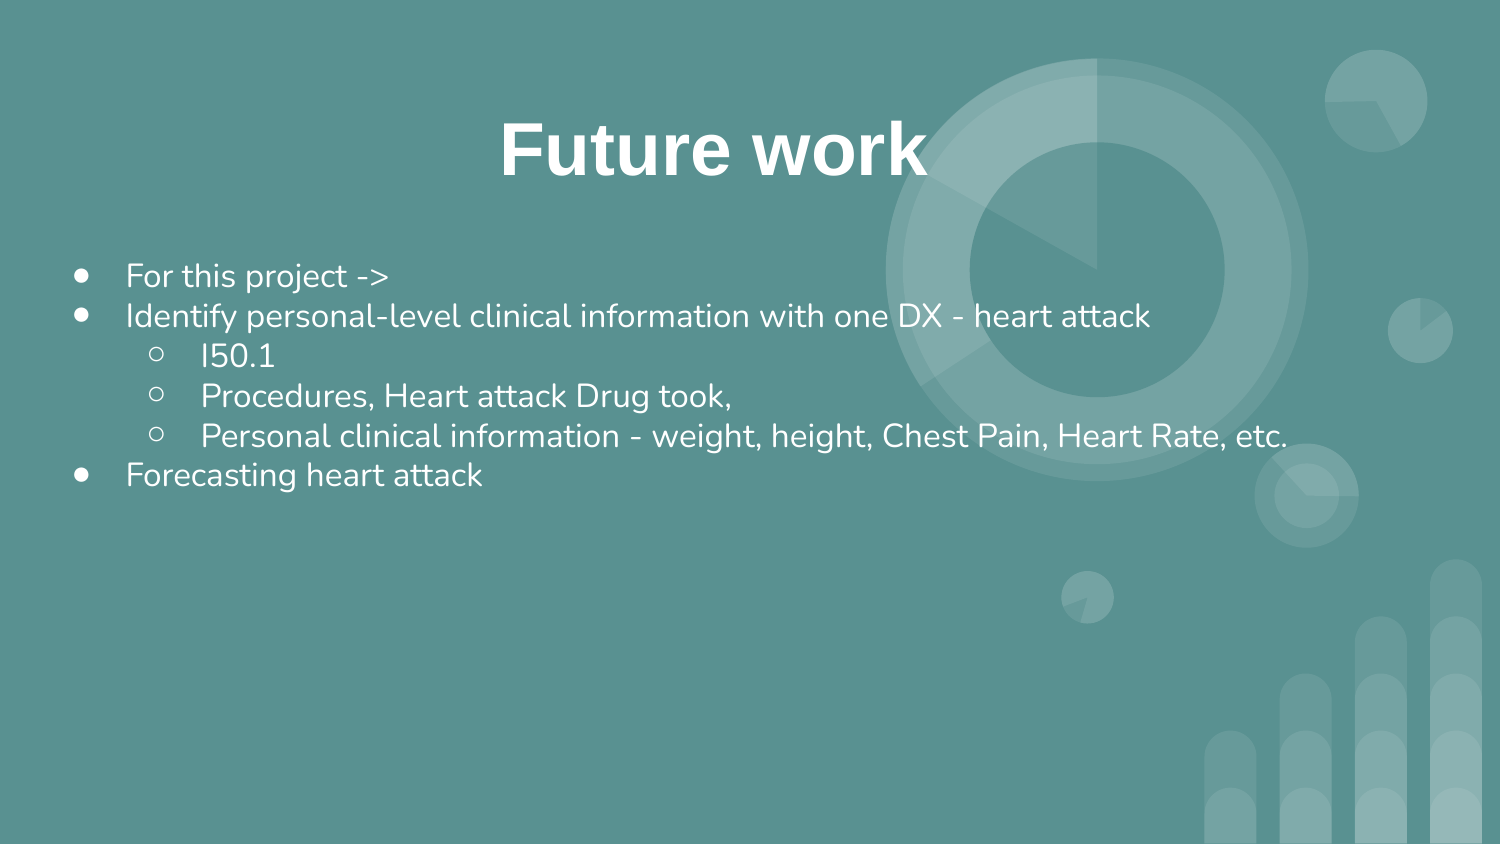

# Future work
For this project ->
Identify personal-level clinical information with one DX - heart attack
I50.1
Procedures, Heart attack Drug took,
Personal clinical information - weight, height, Chest Pain, Heart Rate, etc.
Forecasting heart attack